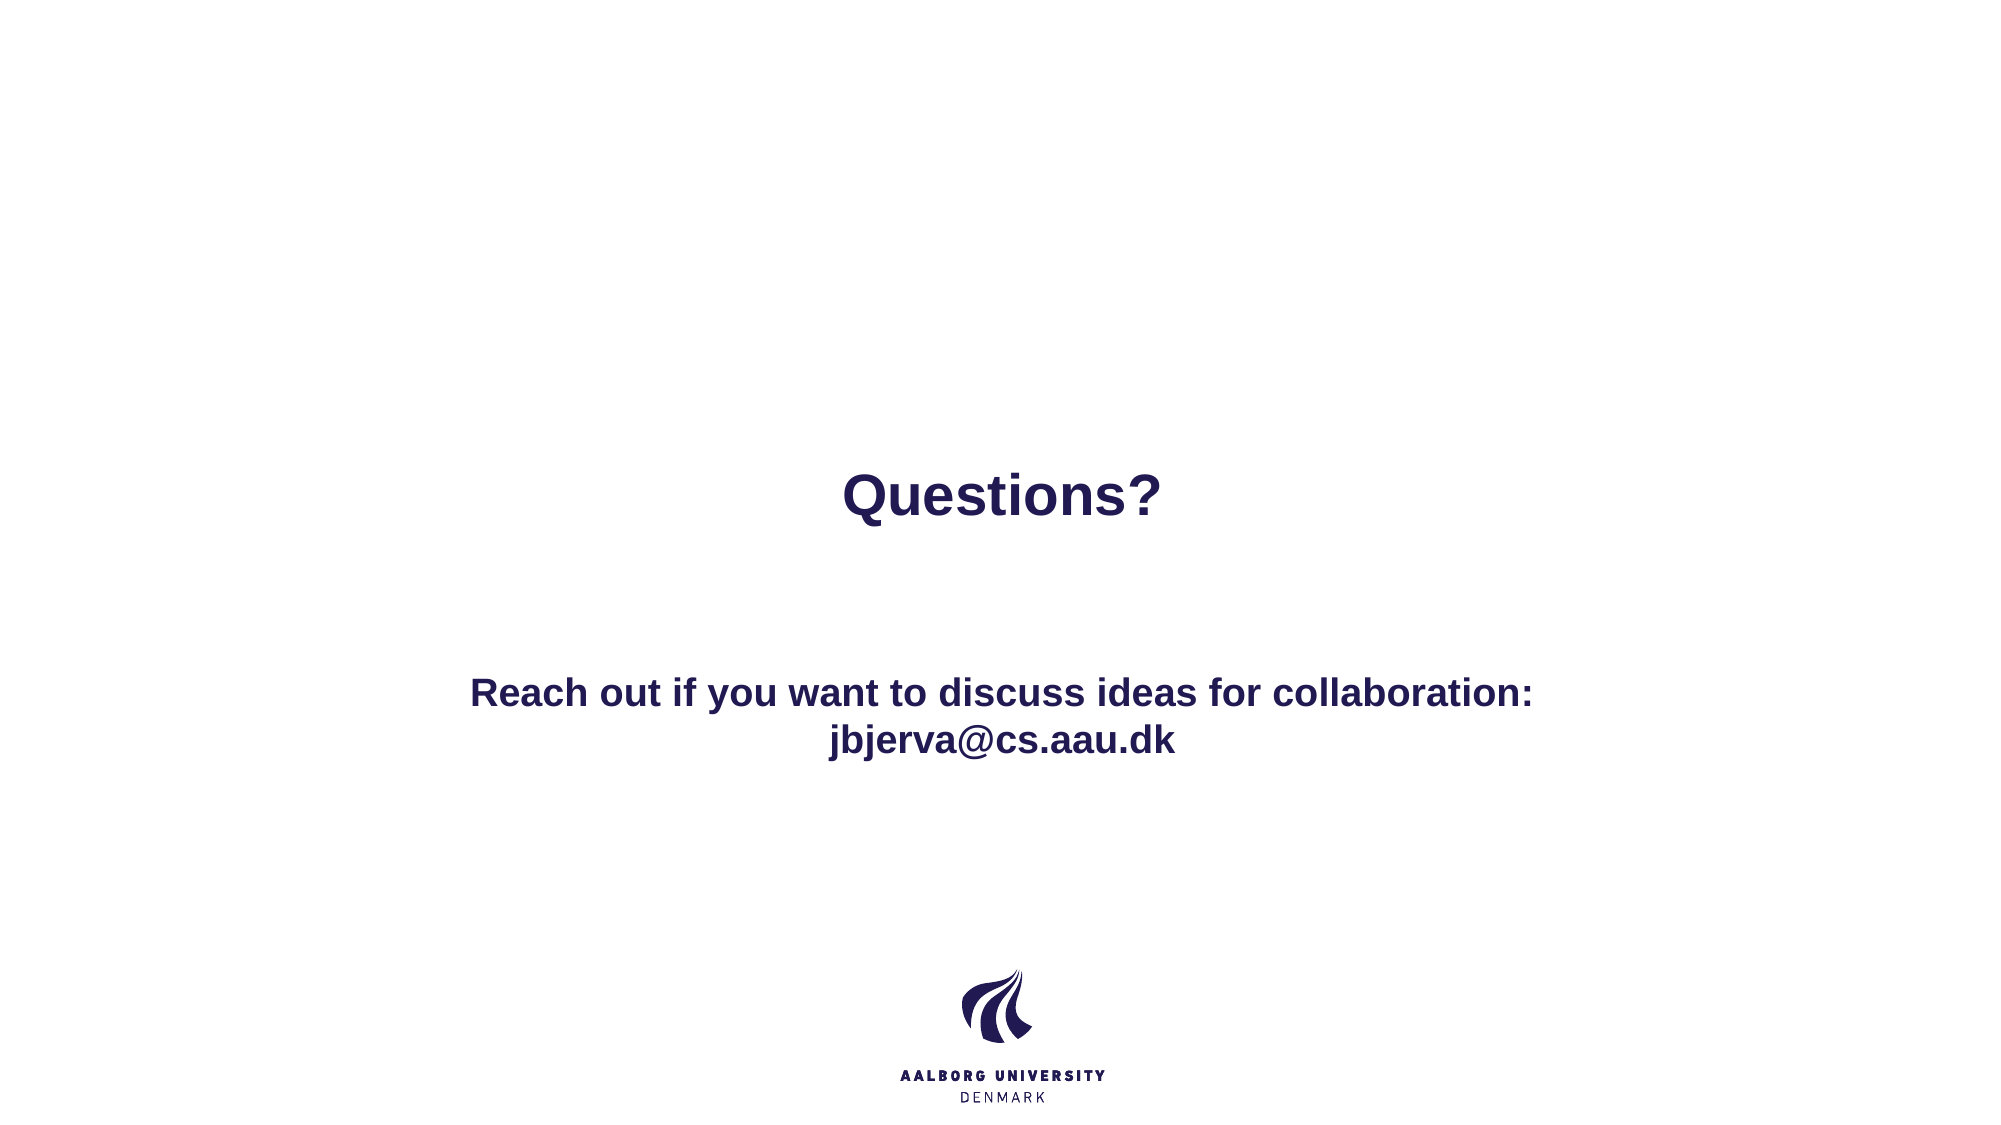

# Questions? Reach out if you want to discuss ideas for collaboration: jbjerva@cs.aau.dk